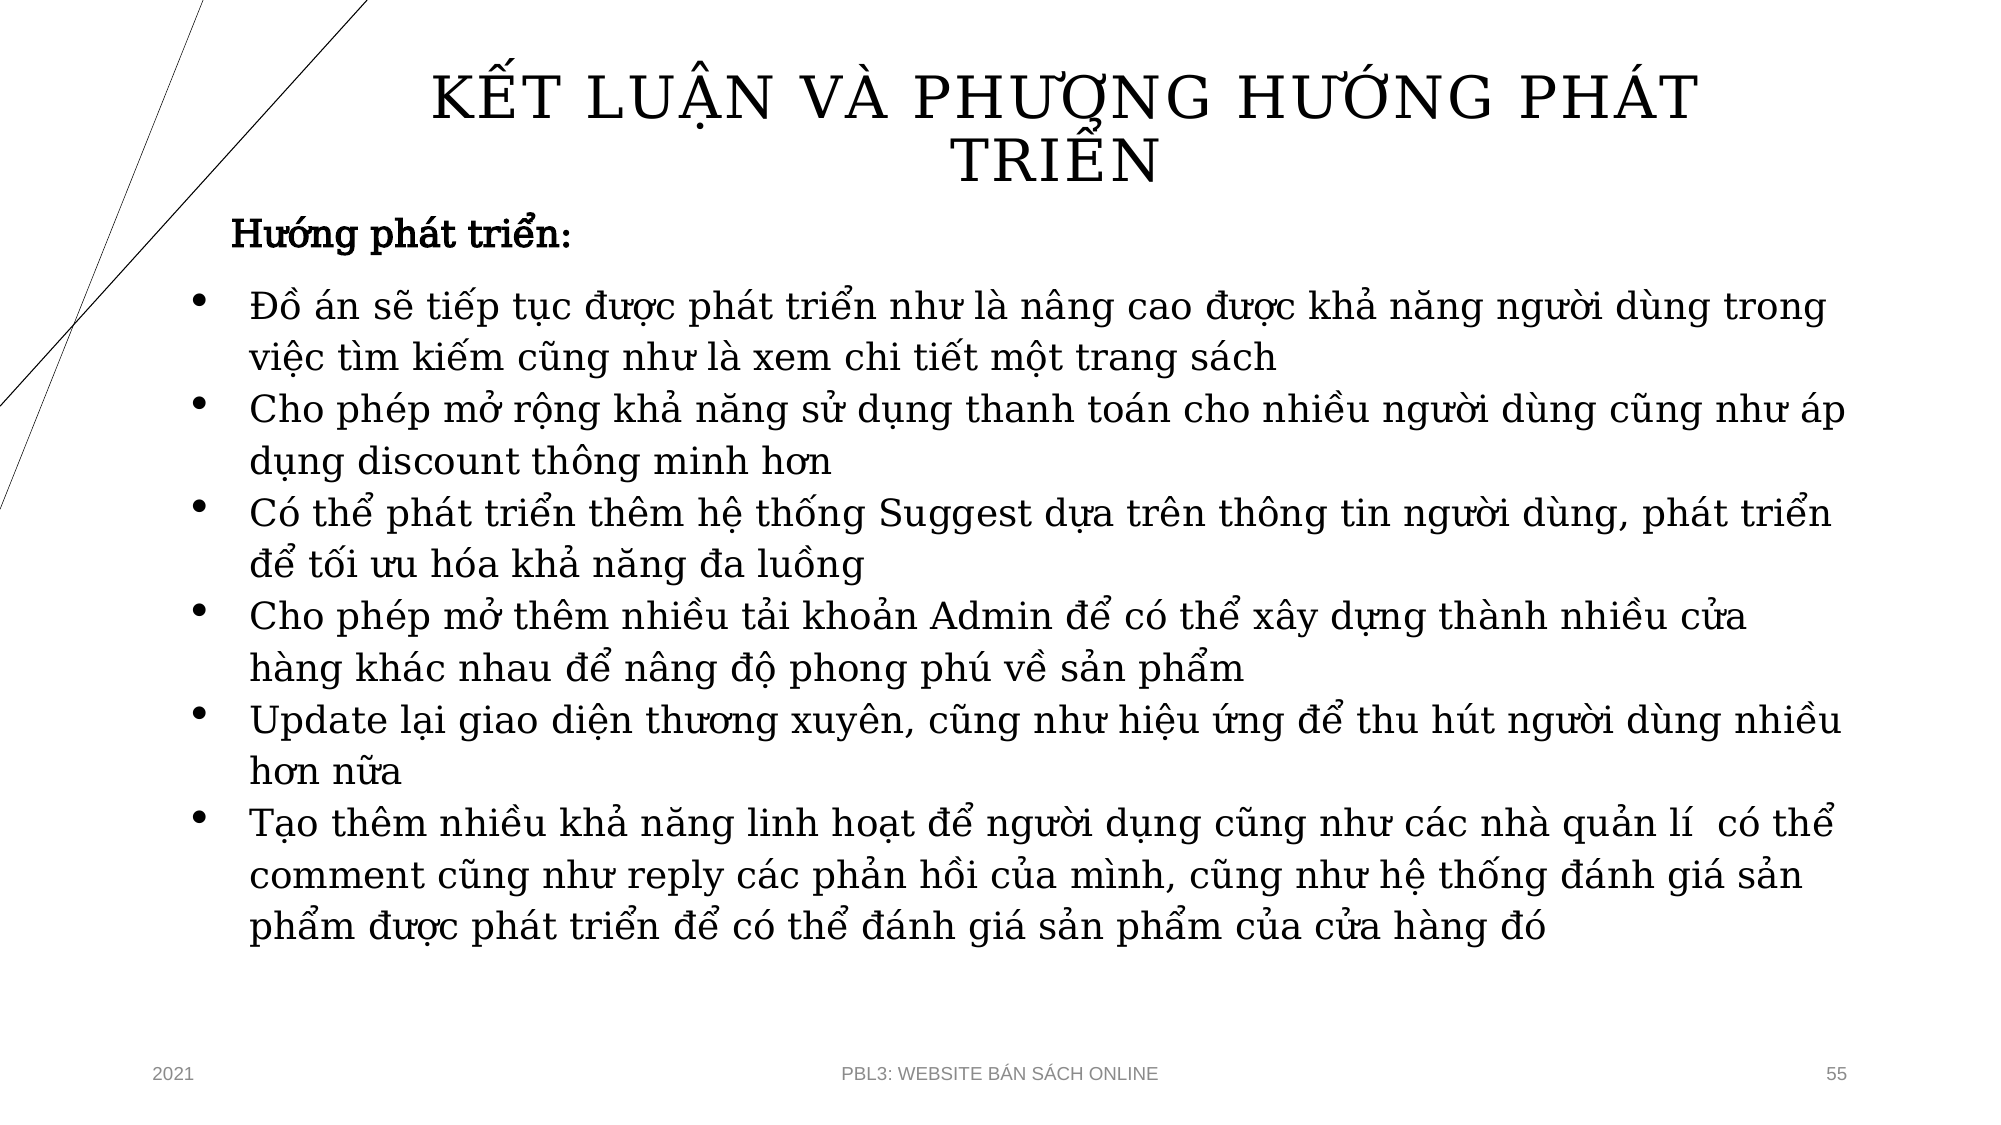

# Kết luận và phương hướng phát triển
Hướng phát triển:
Đồ án sẽ tiếp tục được phát triển như là nâng cao được khả năng người dùng trong việc tìm kiếm cũng như là xem chi tiết một trang sách
Cho phép mở rộng khả năng sử dụng thanh toán cho nhiều người dùng cũng như áp dụng discount thông minh hơn
Có thể phát triển thêm hệ thống Suggest dựa trên thông tin người dùng, phát triển để tối ưu hóa khả năng đa luồng
Cho phép mở thêm nhiều tải khoản Admin để có thể xây dựng thành nhiều cửa hàng khác nhau để nâng độ phong phú về sản phẩm
Update lại giao diện thương xuyên, cũng như hiệu ứng để thu hút người dùng nhiều hơn nữa
Tạo thêm nhiều khả năng linh hoạt để người dụng cũng như các nhà quản lí  có thể comment cũng như reply các phản hồi của mình, cũng như hệ thống đánh giá sản phẩm được phát triển để có thể đánh giá sản phẩm của cửa hàng đó
2021
PBL3: WEBSITE BÁN SÁCH ONLINE
55